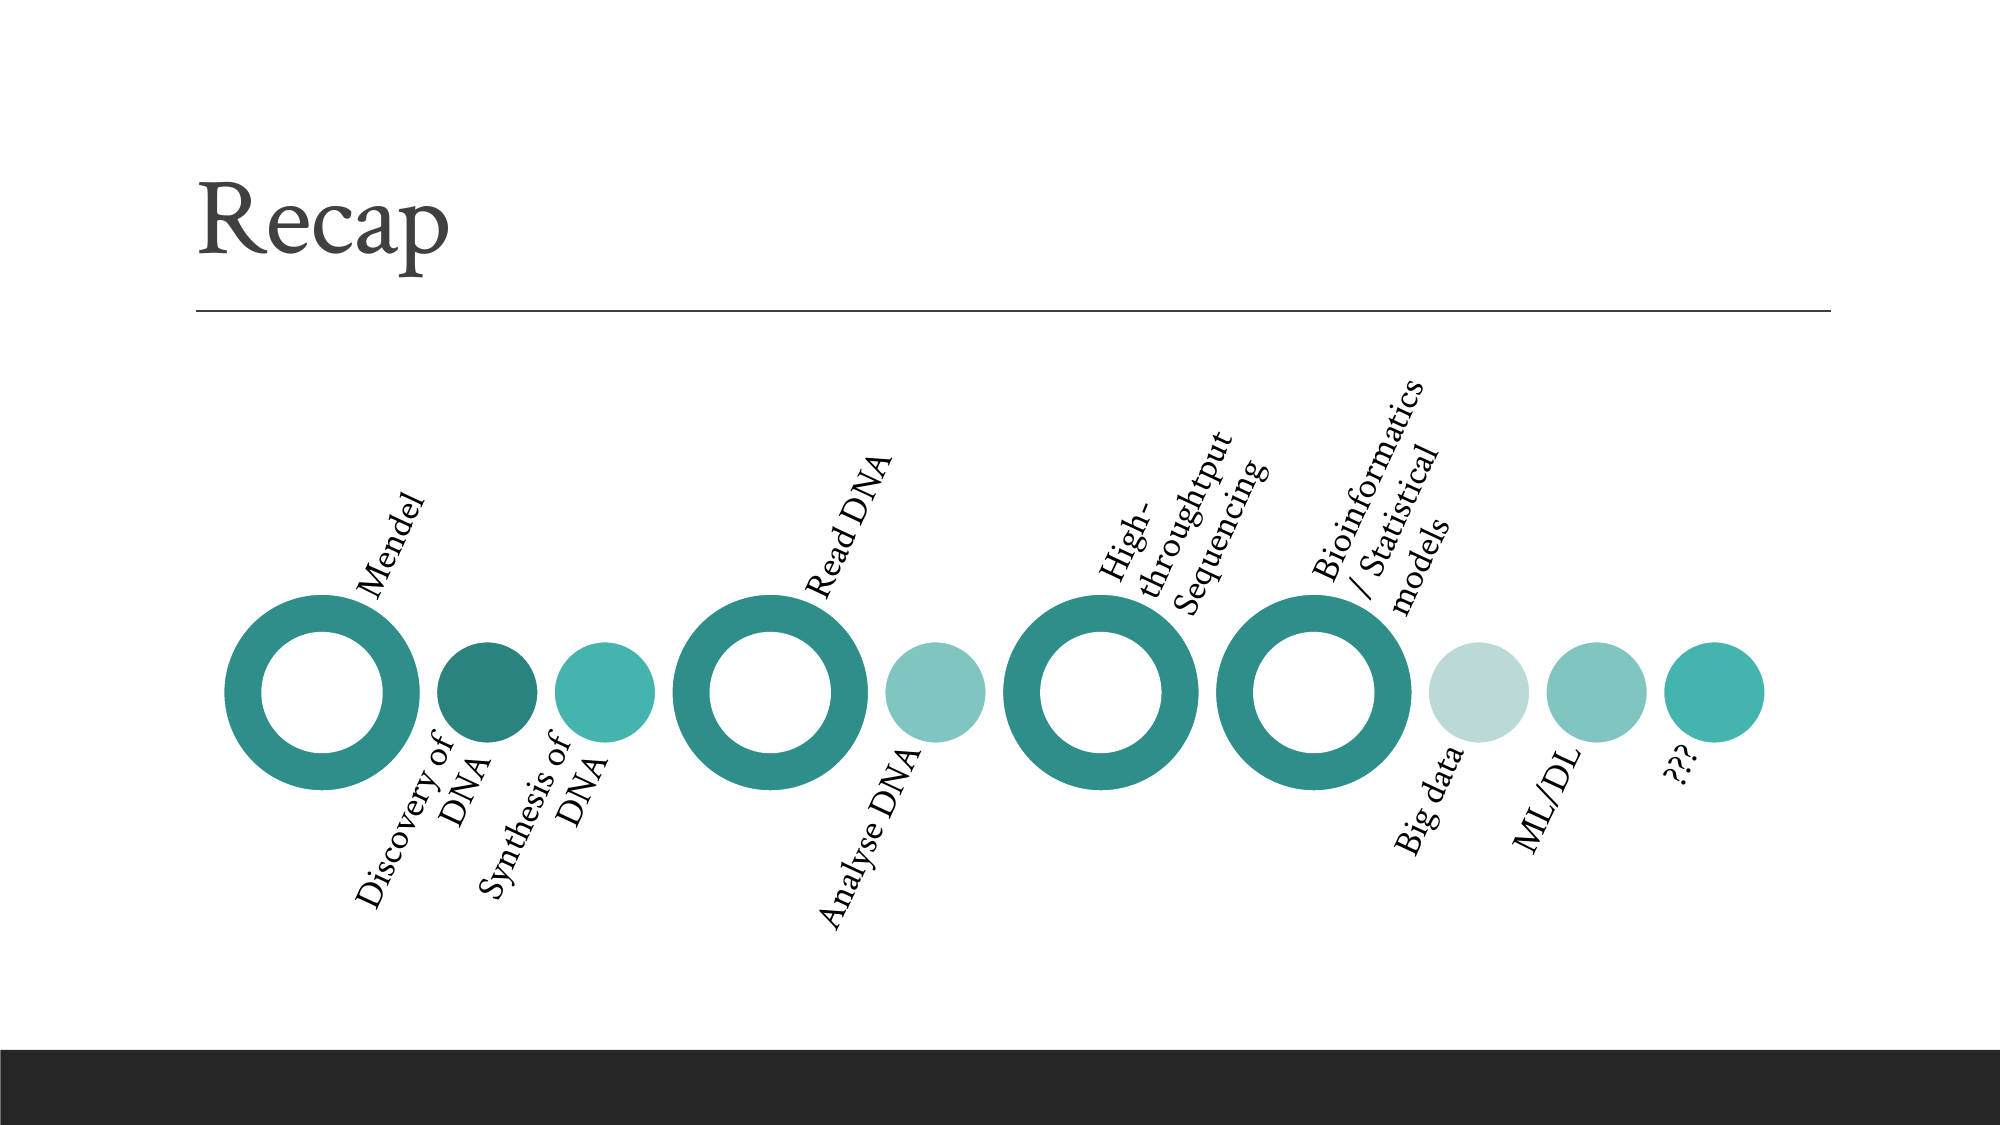

# Recap
Mendel
Discovery of DNA
Synthesis of DNA
Read DNA
Analyse DNA
High-throughtput Sequencing
Bioinformatics / Statistical models
Big data
ML/DL
???